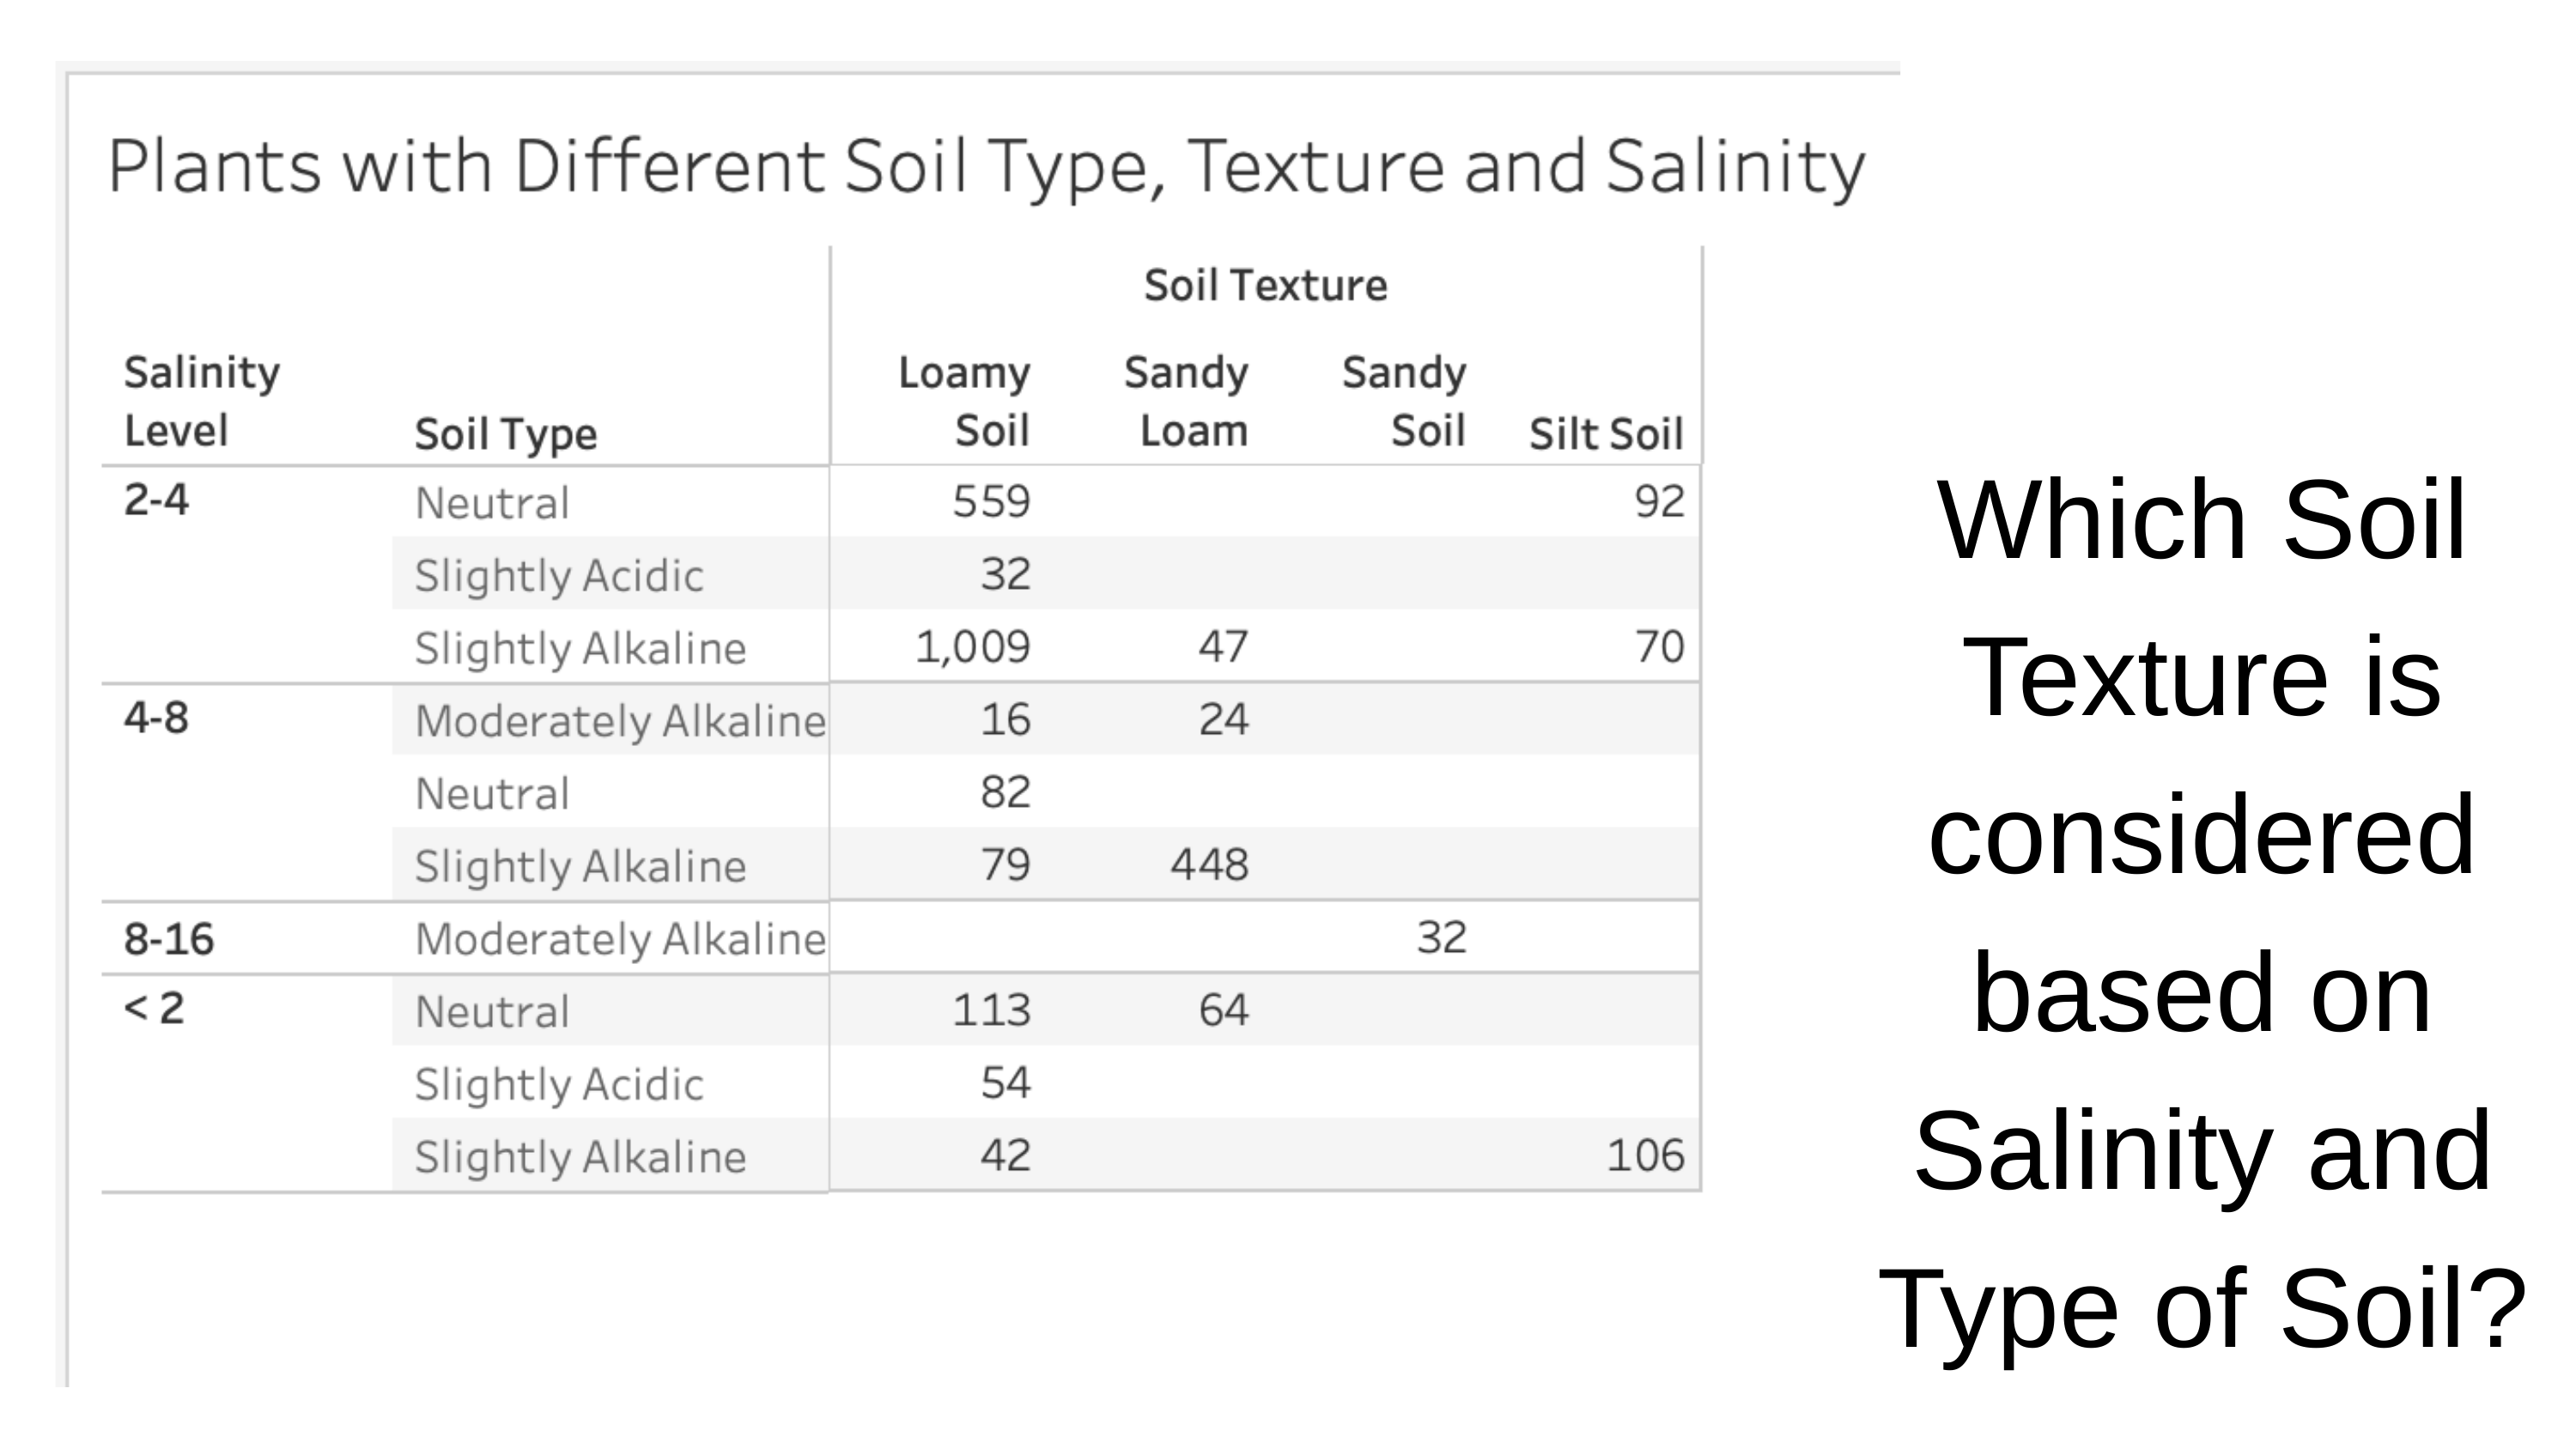

Which Soil Texture is considered based on Salinity and Type of Soil?